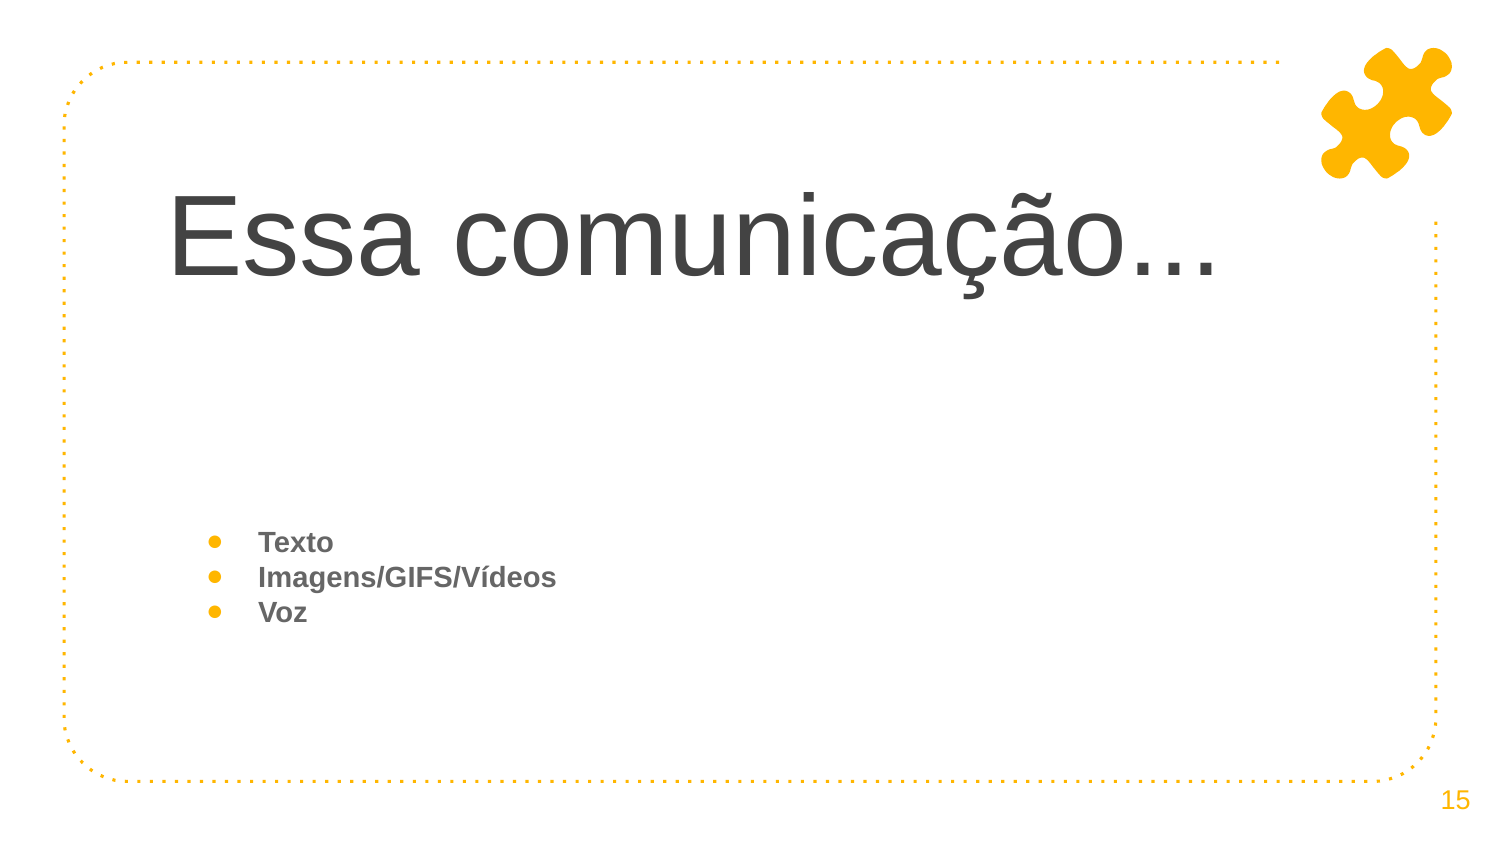

# Essa comunicação...
Texto
Imagens/GIFS/Vídeos
Voz

15